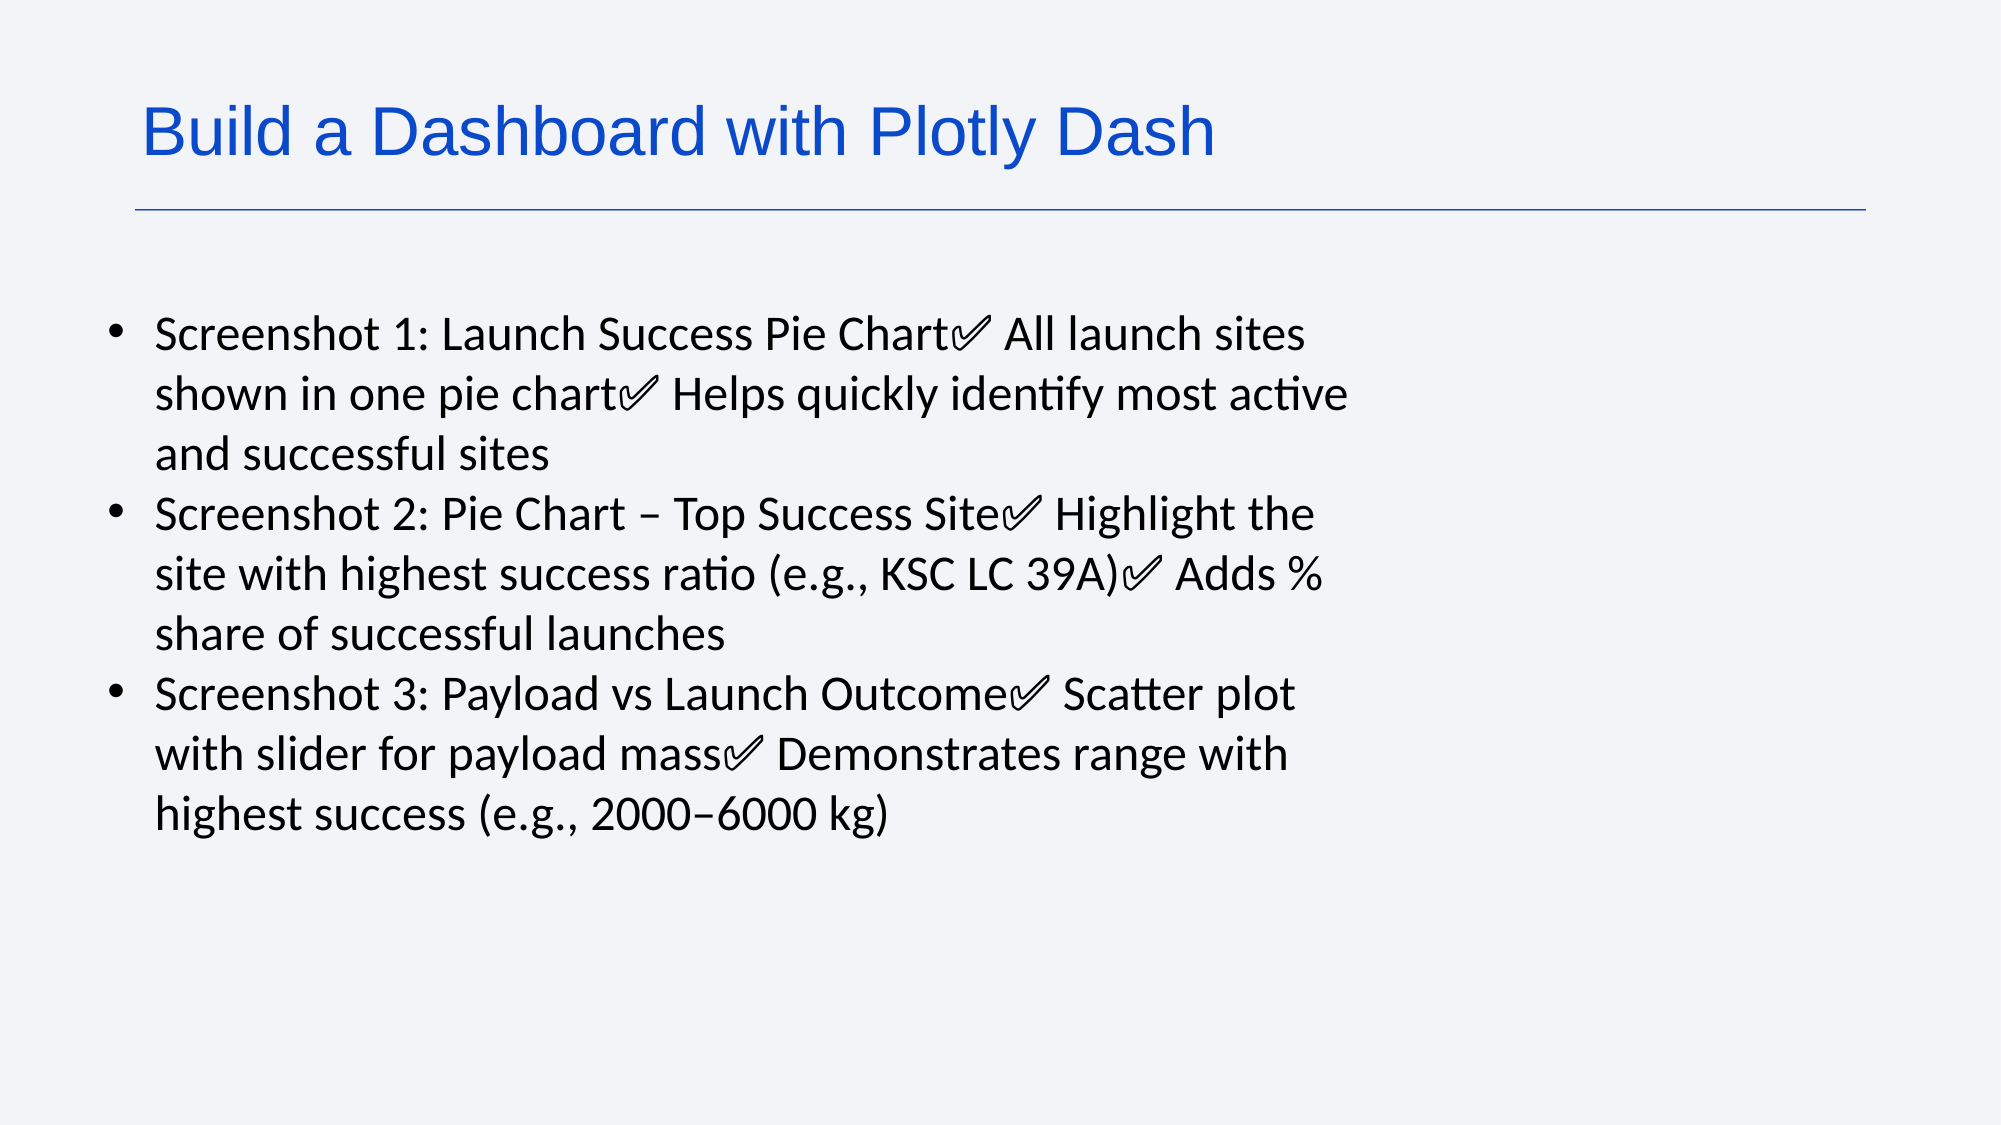

Build a Dashboard with Plotly Dash
Screenshot 1: Launch Success Pie Chart✅ All launch sites shown in one pie chart✅ Helps quickly identify most active and successful sites
Screenshot 2: Pie Chart – Top Success Site✅ Highlight the site with highest success ratio (e.g., KSC LC 39A)✅ Adds % share of successful launches
Screenshot 3: Payload vs Launch Outcome✅ Scatter plot with slider for payload mass✅ Demonstrates range with highest success (e.g., 2000–6000 kg)